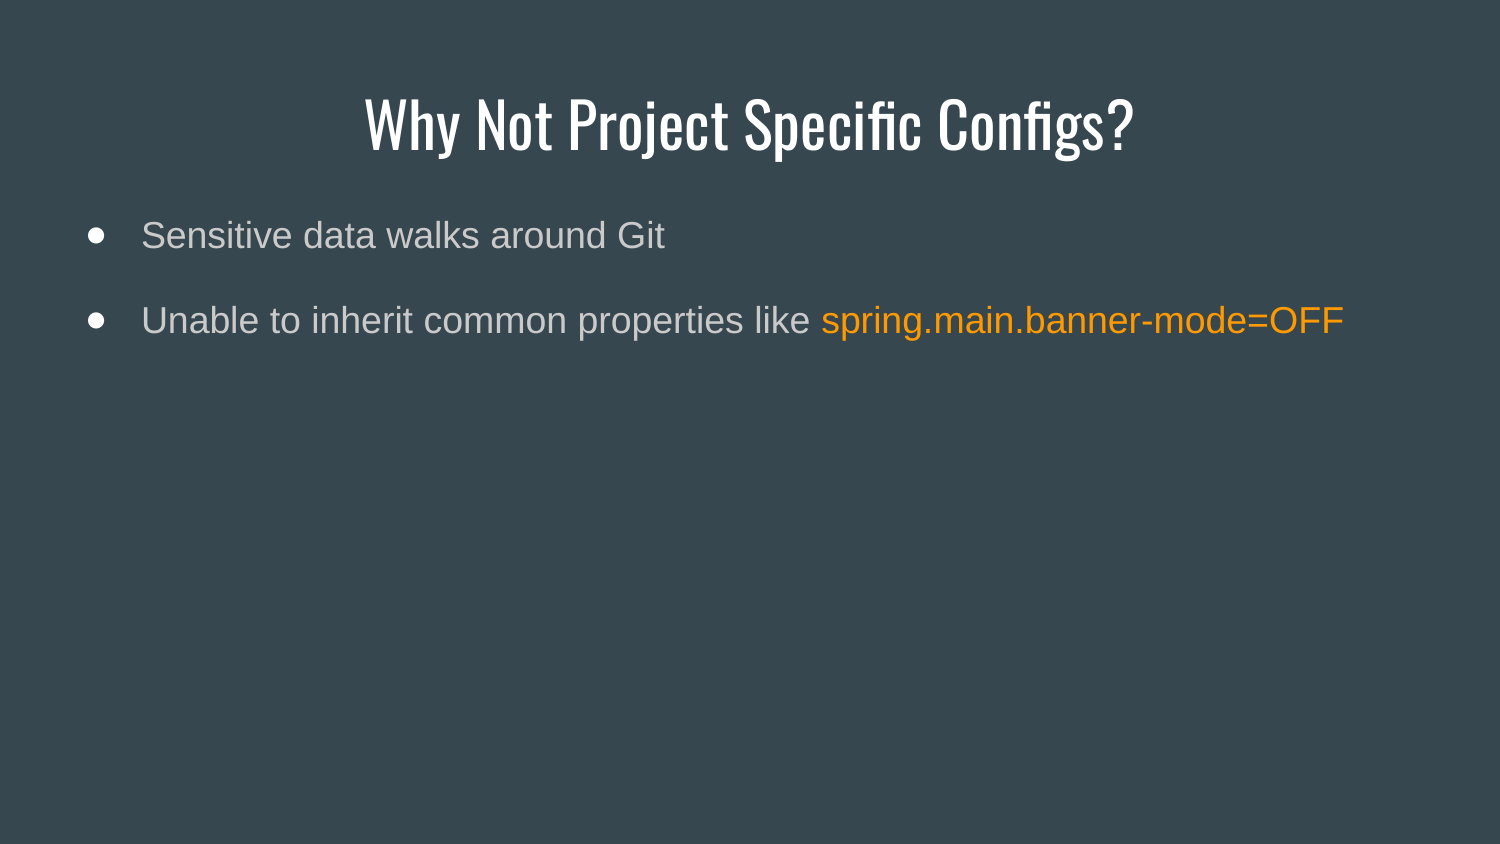

# Why Not Project Specific Configs?
Sensitive data walks around Git
Unable to inherit common properties like spring.main.banner-mode=OFF